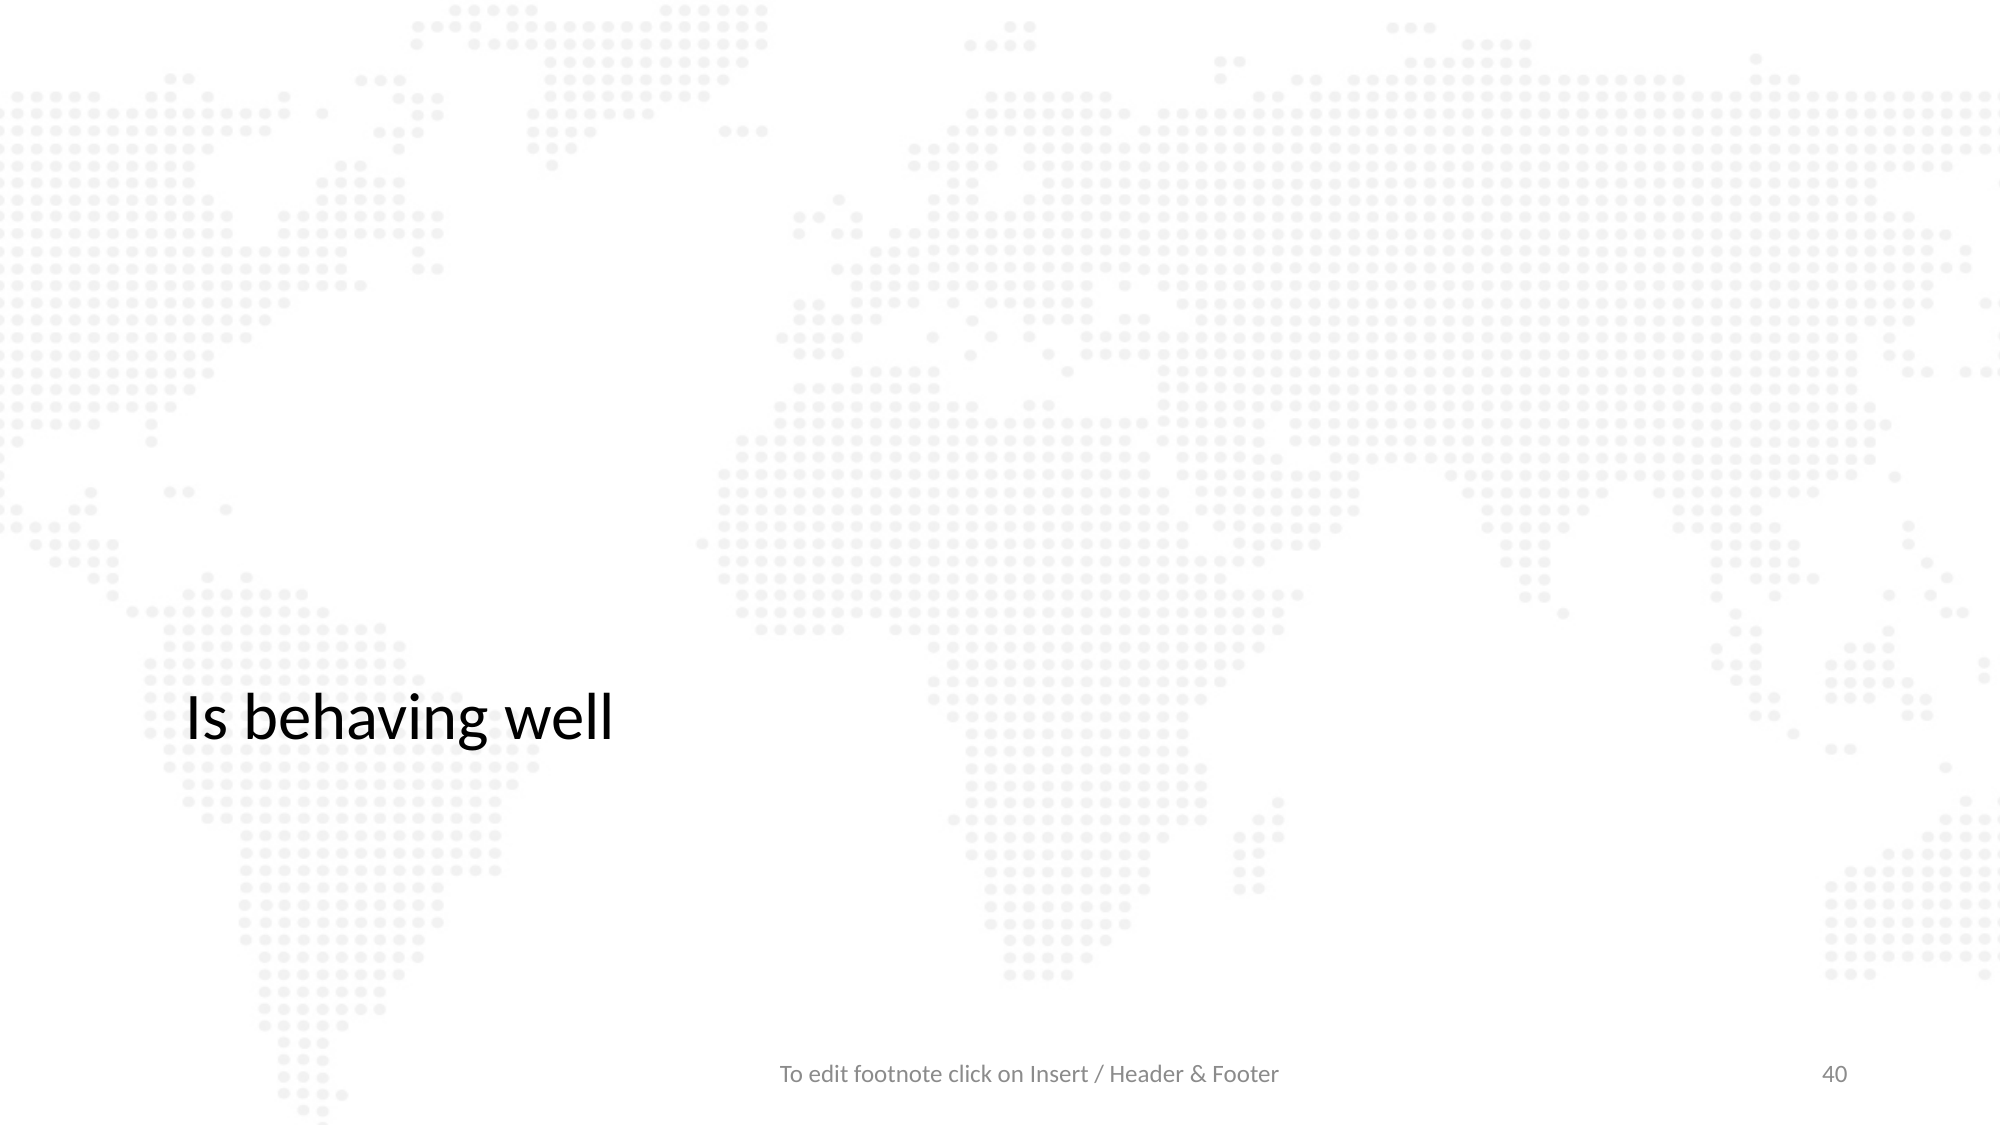

#

Is behaving well
To edit footnote click on Insert / Header & Footer
40